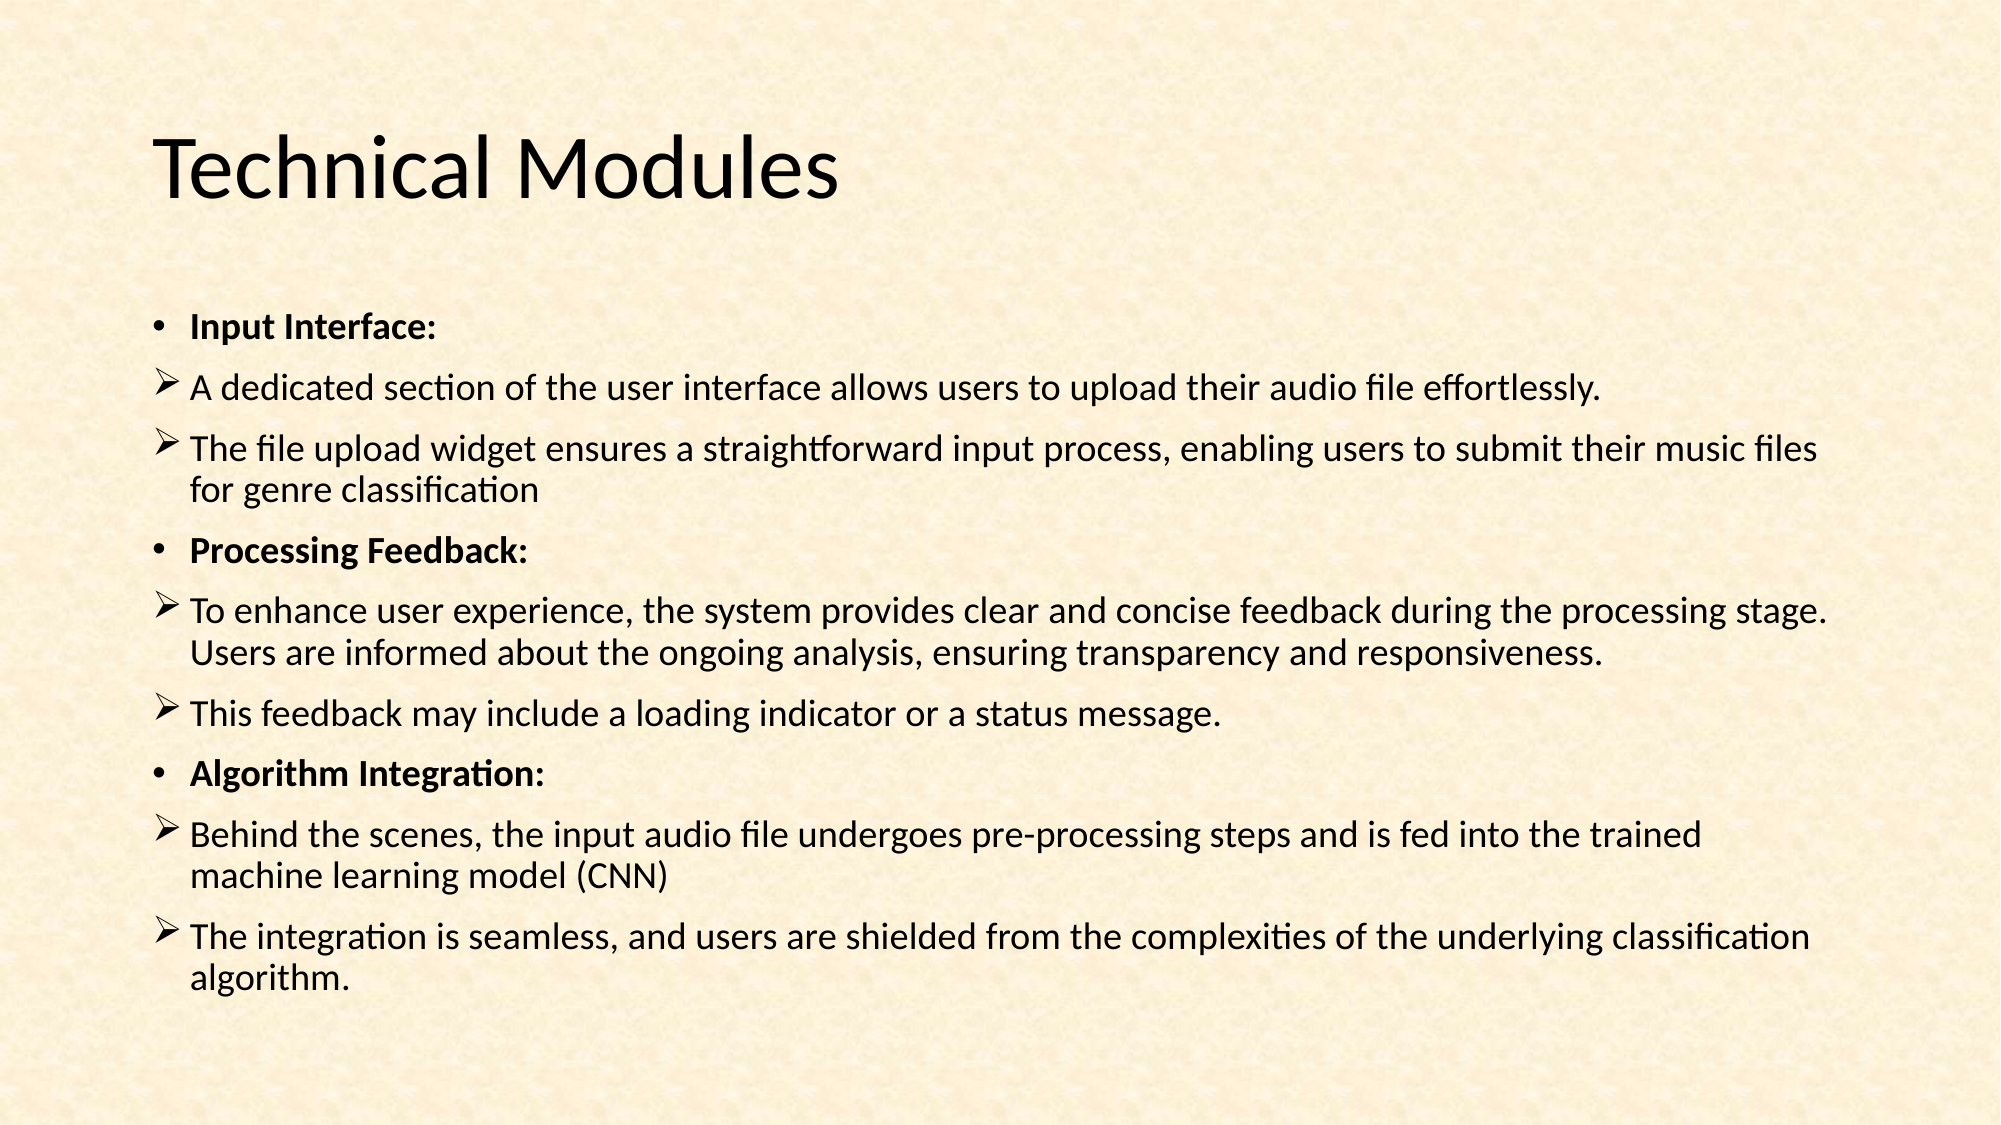

# Technical Modules
Input Interface:
A dedicated section of the user interface allows users to upload their audio file effortlessly.
The file upload widget ensures a straightforward input process, enabling users to submit their music files for genre classification
Processing Feedback:
To enhance user experience, the system provides clear and concise feedback during the processing stage. Users are informed about the ongoing analysis, ensuring transparency and responsiveness.
This feedback may include a loading indicator or a status message.
Algorithm Integration:
Behind the scenes, the input audio file undergoes pre-processing steps and is fed into the trained machine learning model (CNN)
The integration is seamless, and users are shielded from the complexities of the underlying classification algorithm.